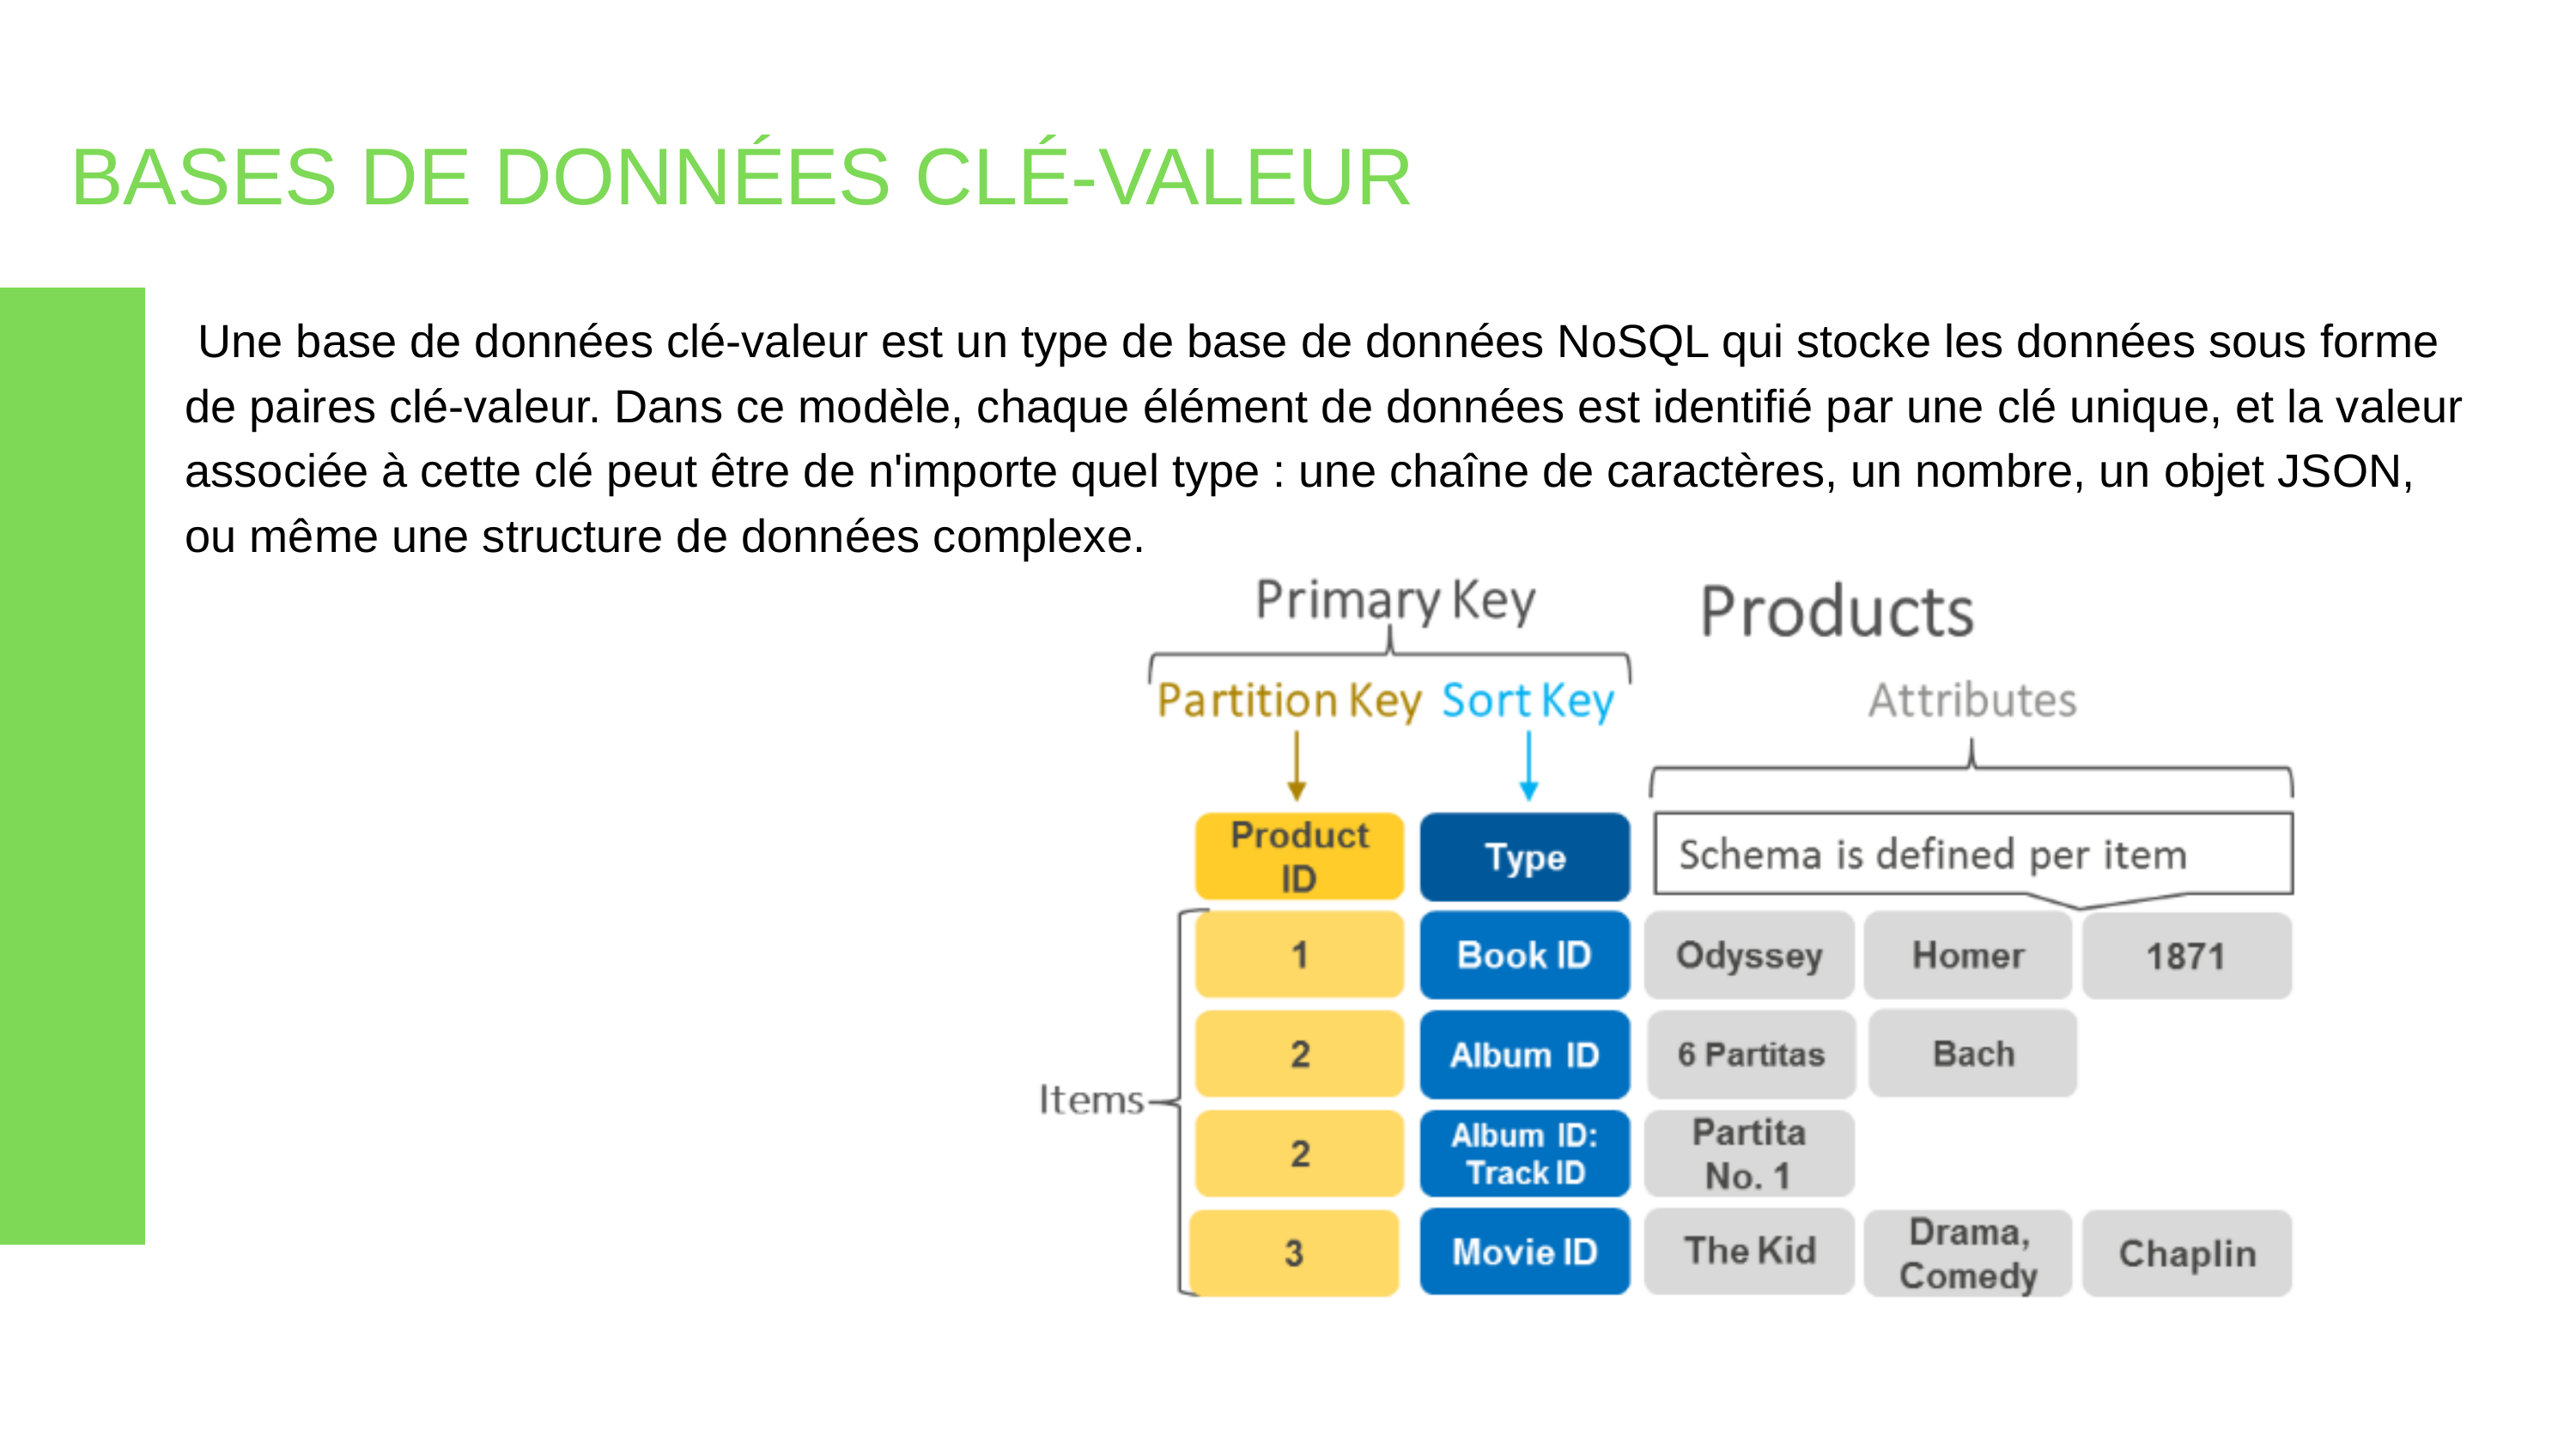

BASES DE DONNÉES CLÉ-VALEUR

 Une base de données clé-valeur est un type de base de données NoSQL qui stocke les données sous forme de paires clé-valeur. Dans ce modèle, chaque élément de données est identifié par une clé unique, et la valeur associée à cette clé peut être de n'importe quel type : une chaîne de caractères, un nombre, un objet JSON, ou même une structure de données complexe.